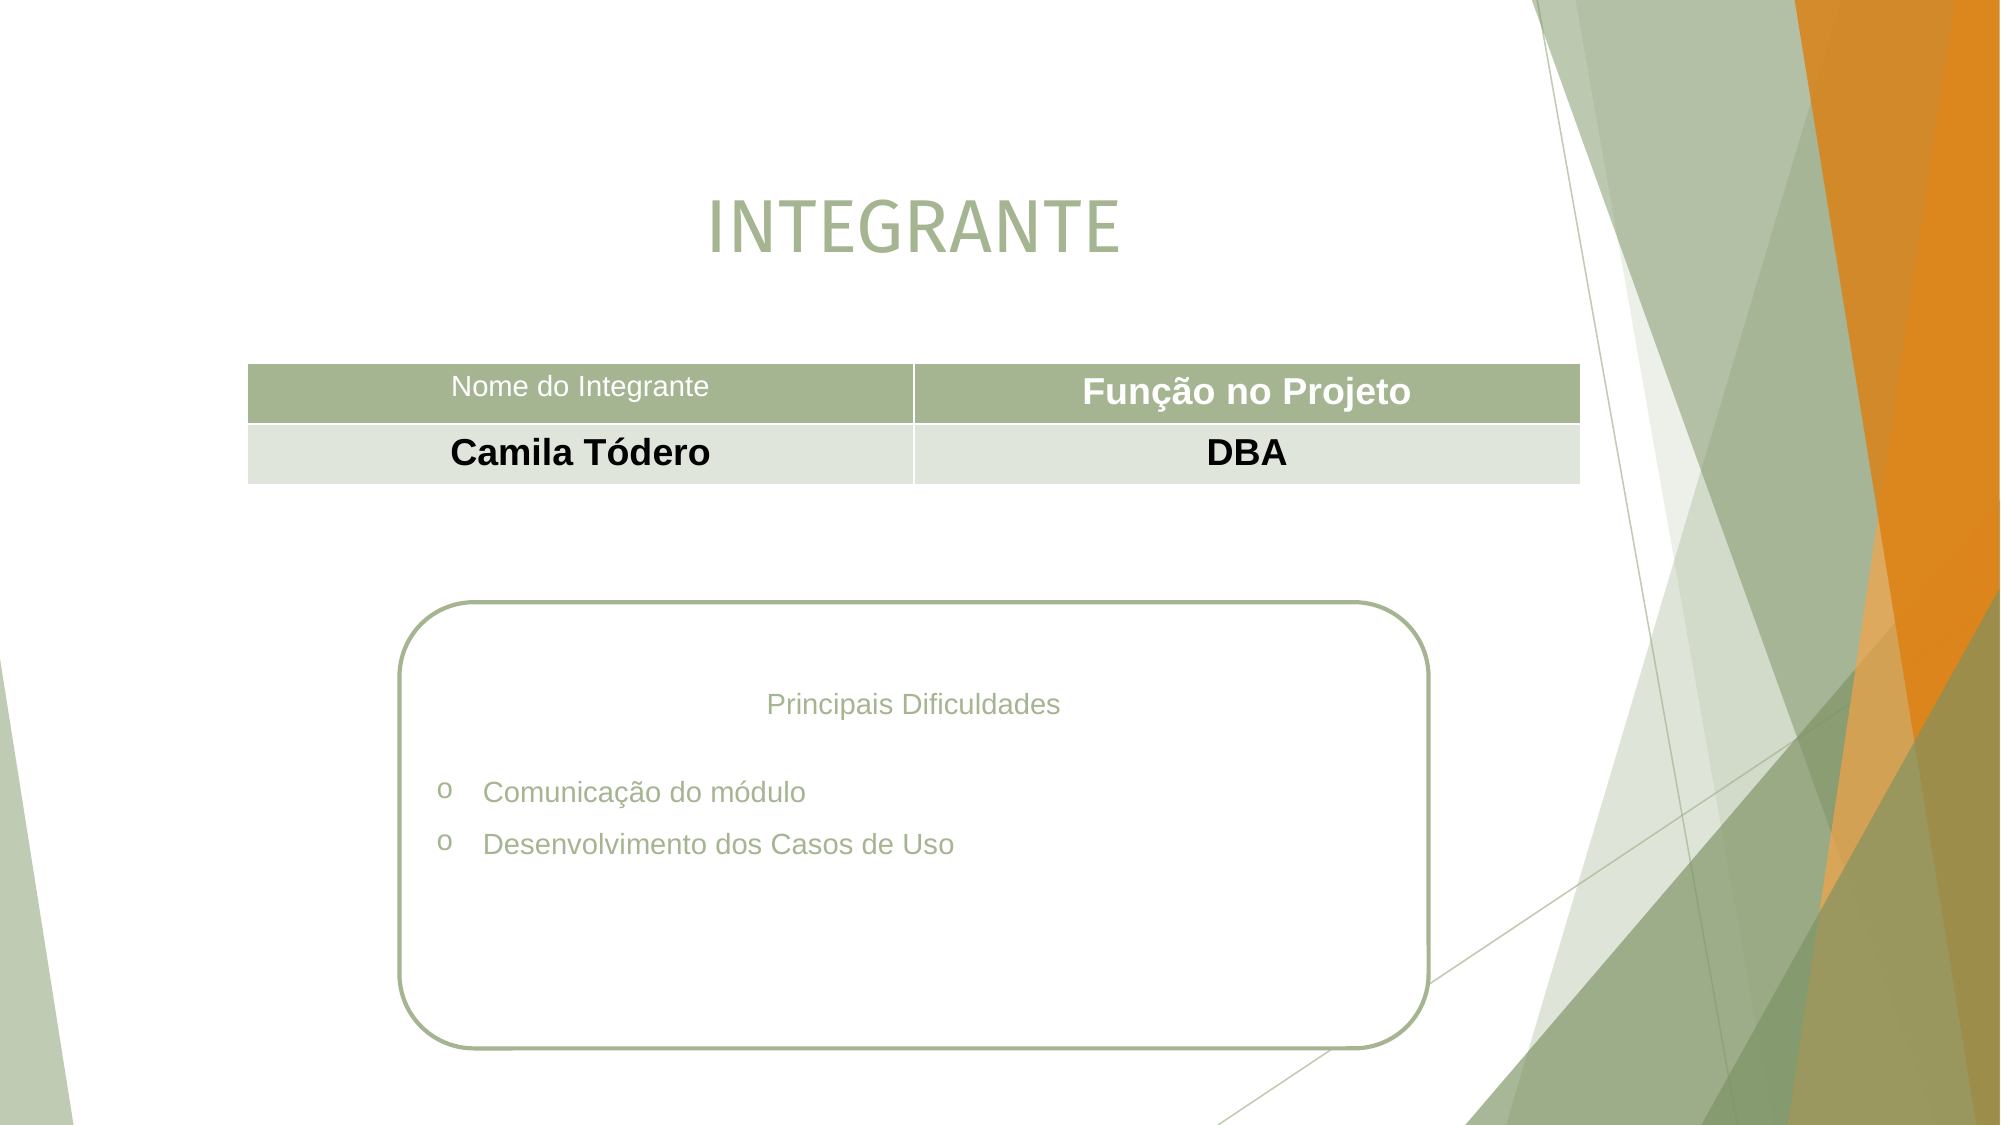

# INTEGRANTE
| Nome do Integrante | Função no Projeto |
| --- | --- |
| Camila Tódero | DBA |
Principais Dificuldades

Comunicação do módulo
Desenvolvimento dos Casos de Uso